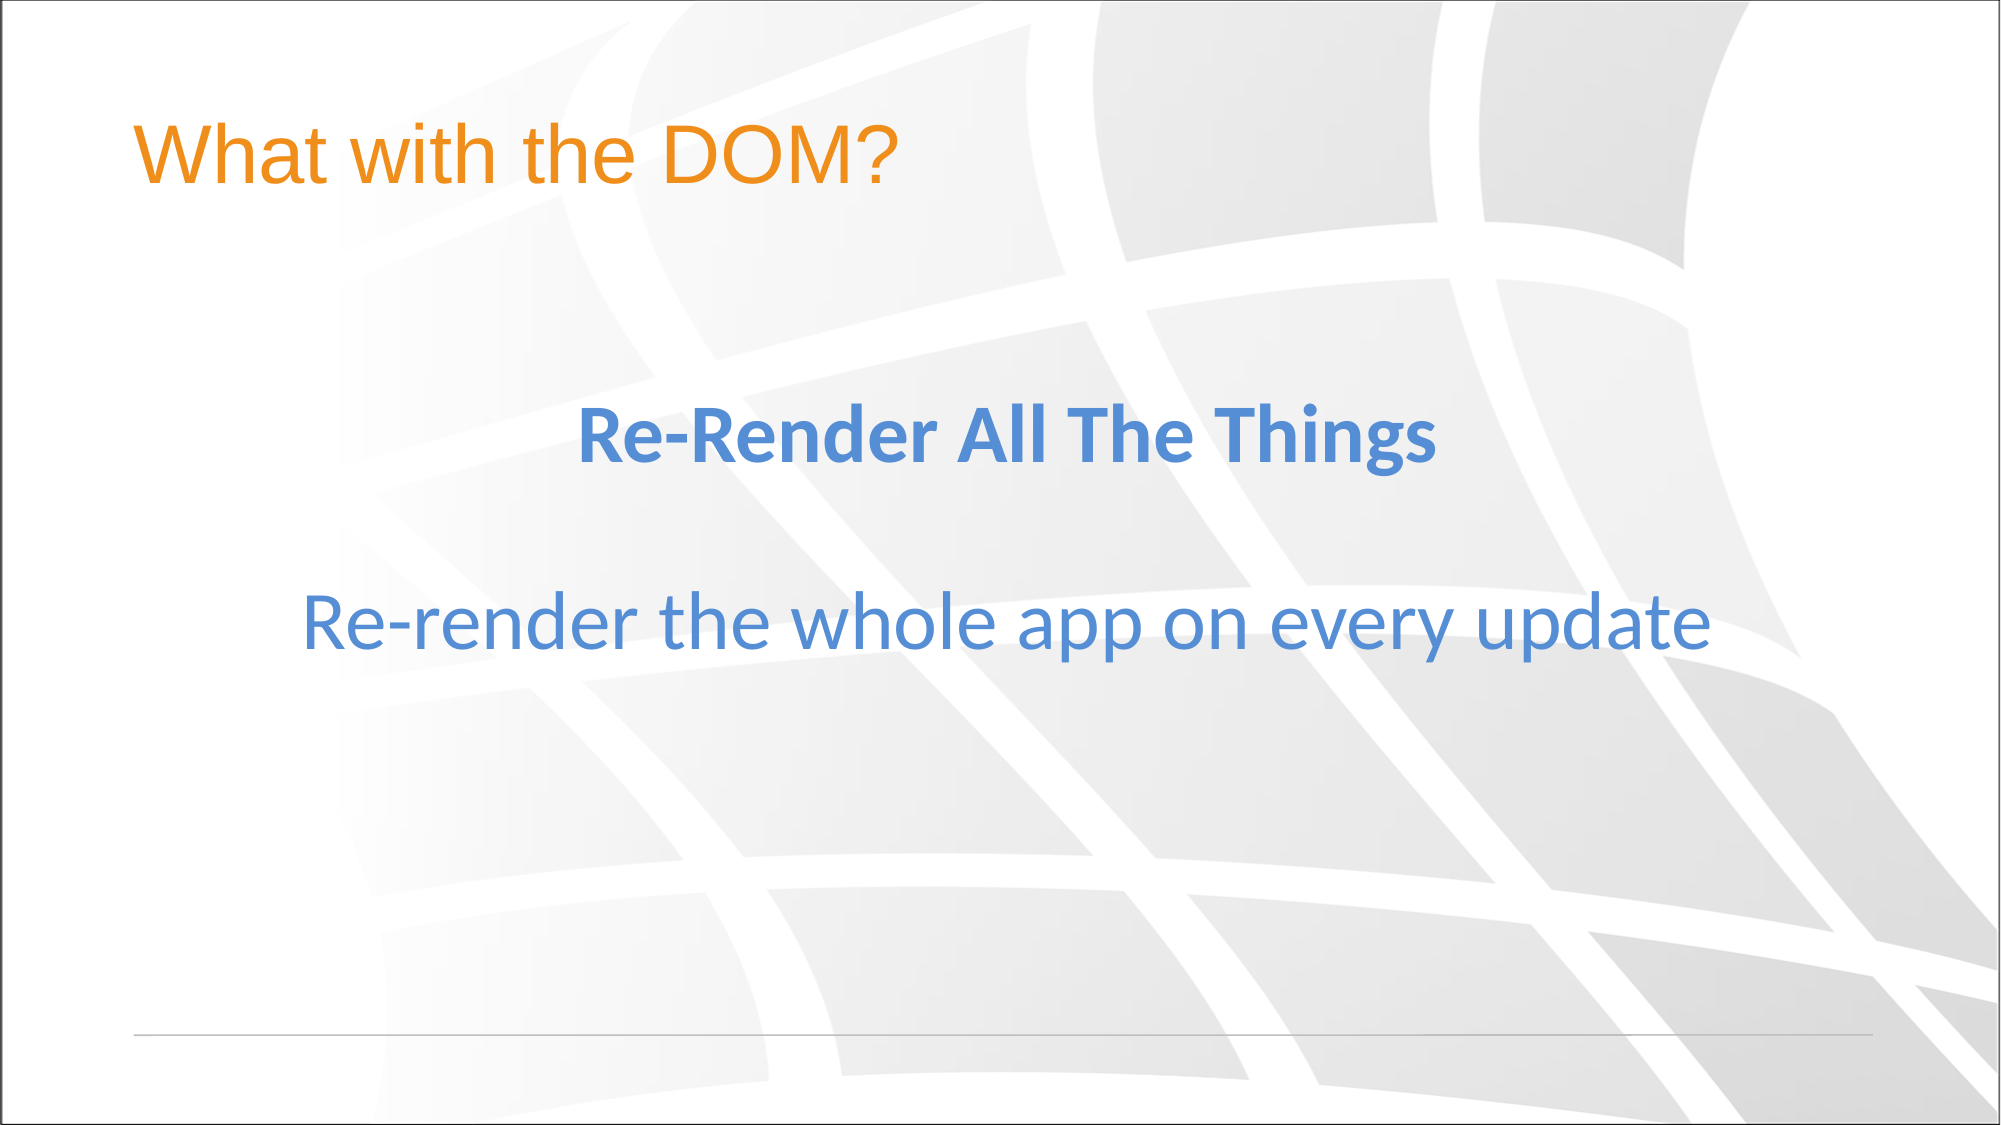

# What with the DOM?
Re-Render All The Things
Re-render the whole app on every update